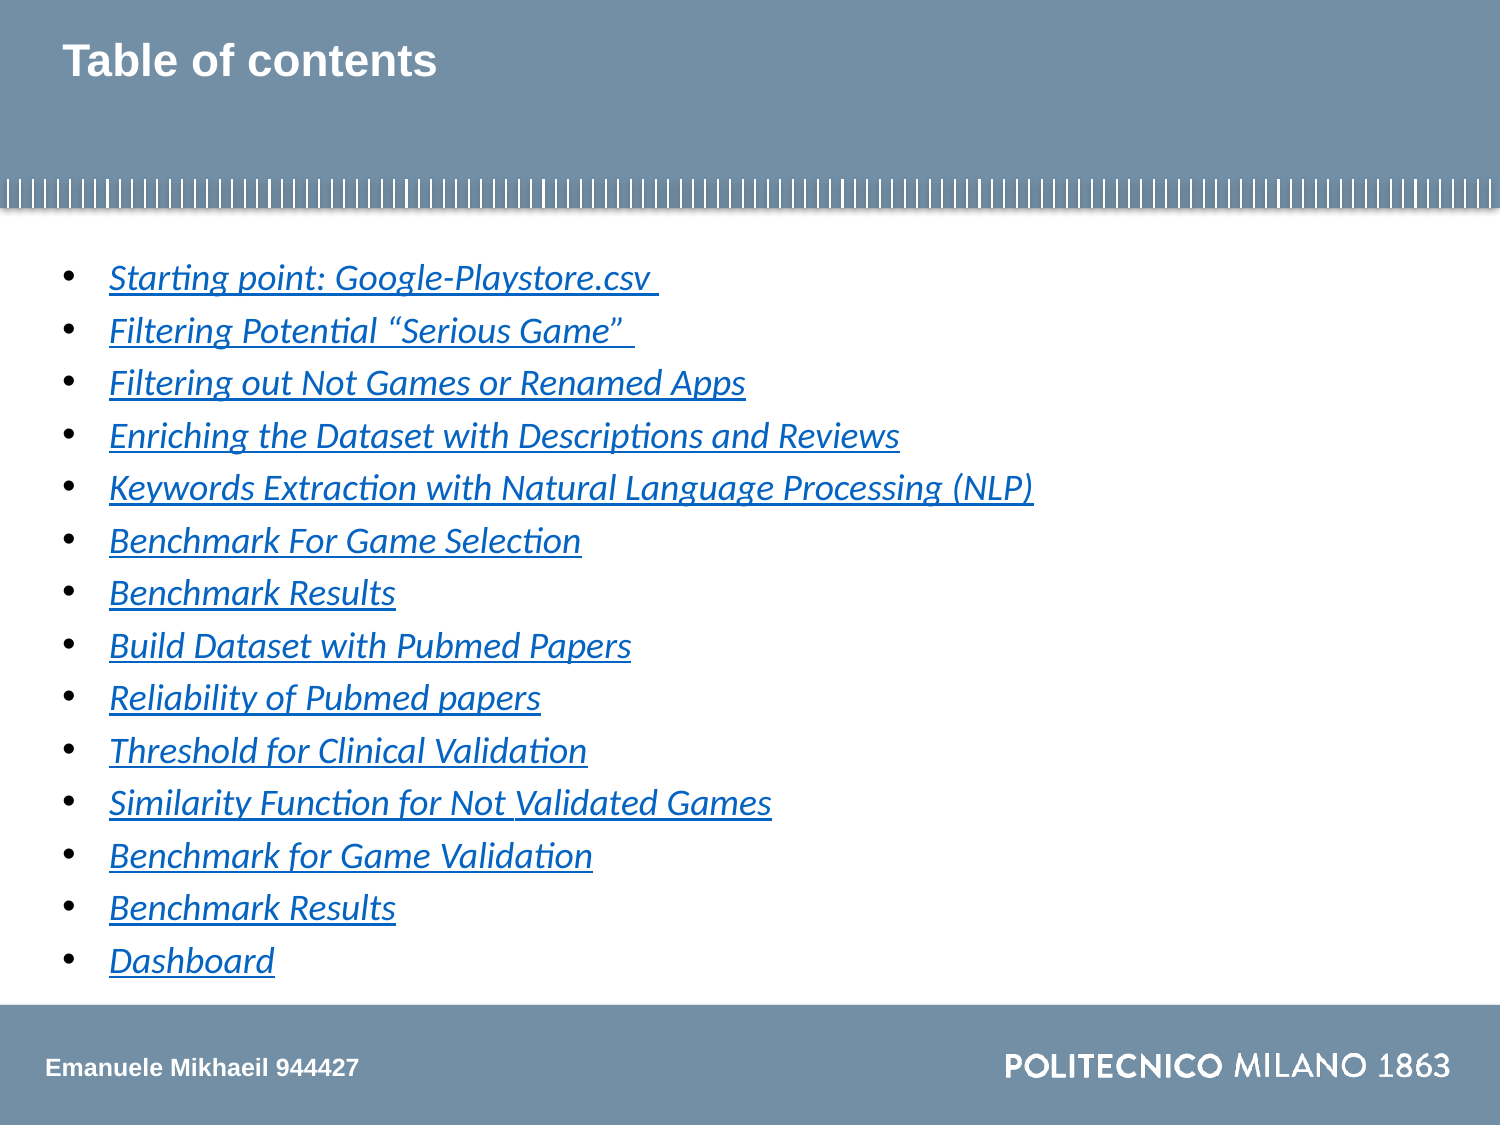

# Table of contents
Starting point: Google-Playstore.csv
Filtering Potential “Serious Game”
Filtering out Not Games or Renamed Apps
Enriching the Dataset with Descriptions and Reviews
Keywords Extraction with Natural Language Processing (NLP)
Benchmark For Game Selection
Benchmark Results
Build Dataset with Pubmed Papers
Reliability of Pubmed papers
Threshold for Clinical Validation
Similarity Function for Not Validated Games
Benchmark for Game Validation
Benchmark Results
Dashboard